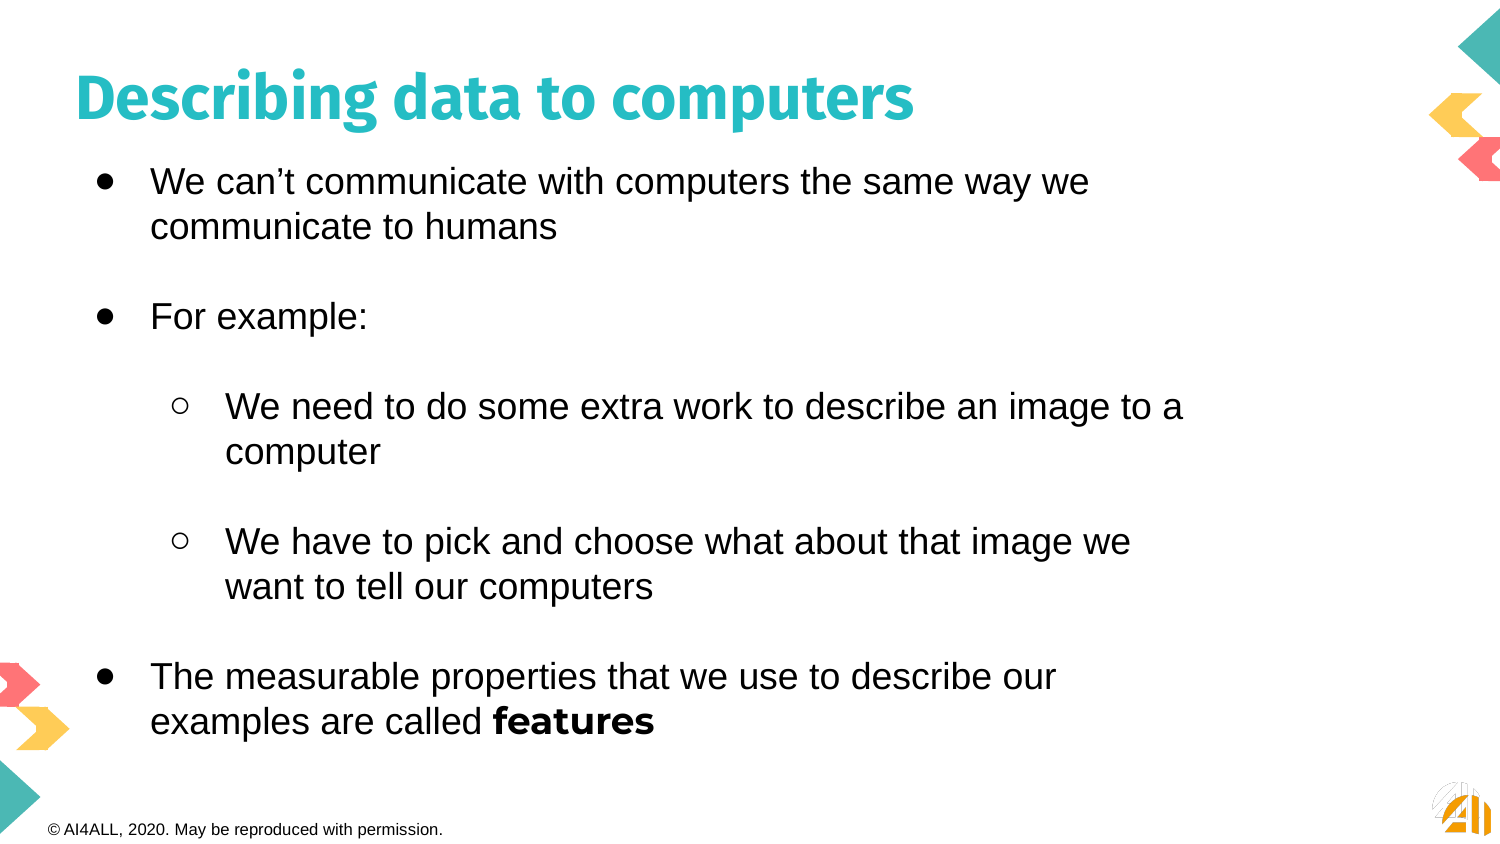

# Describing data to computers
We can’t communicate with computers the same way we communicate to humans

For example:

We need to do some extra work to describe an image to a computer

We have to pick and choose what about that image we want to tell our computers

The measurable properties that we use to describe our examples are called features